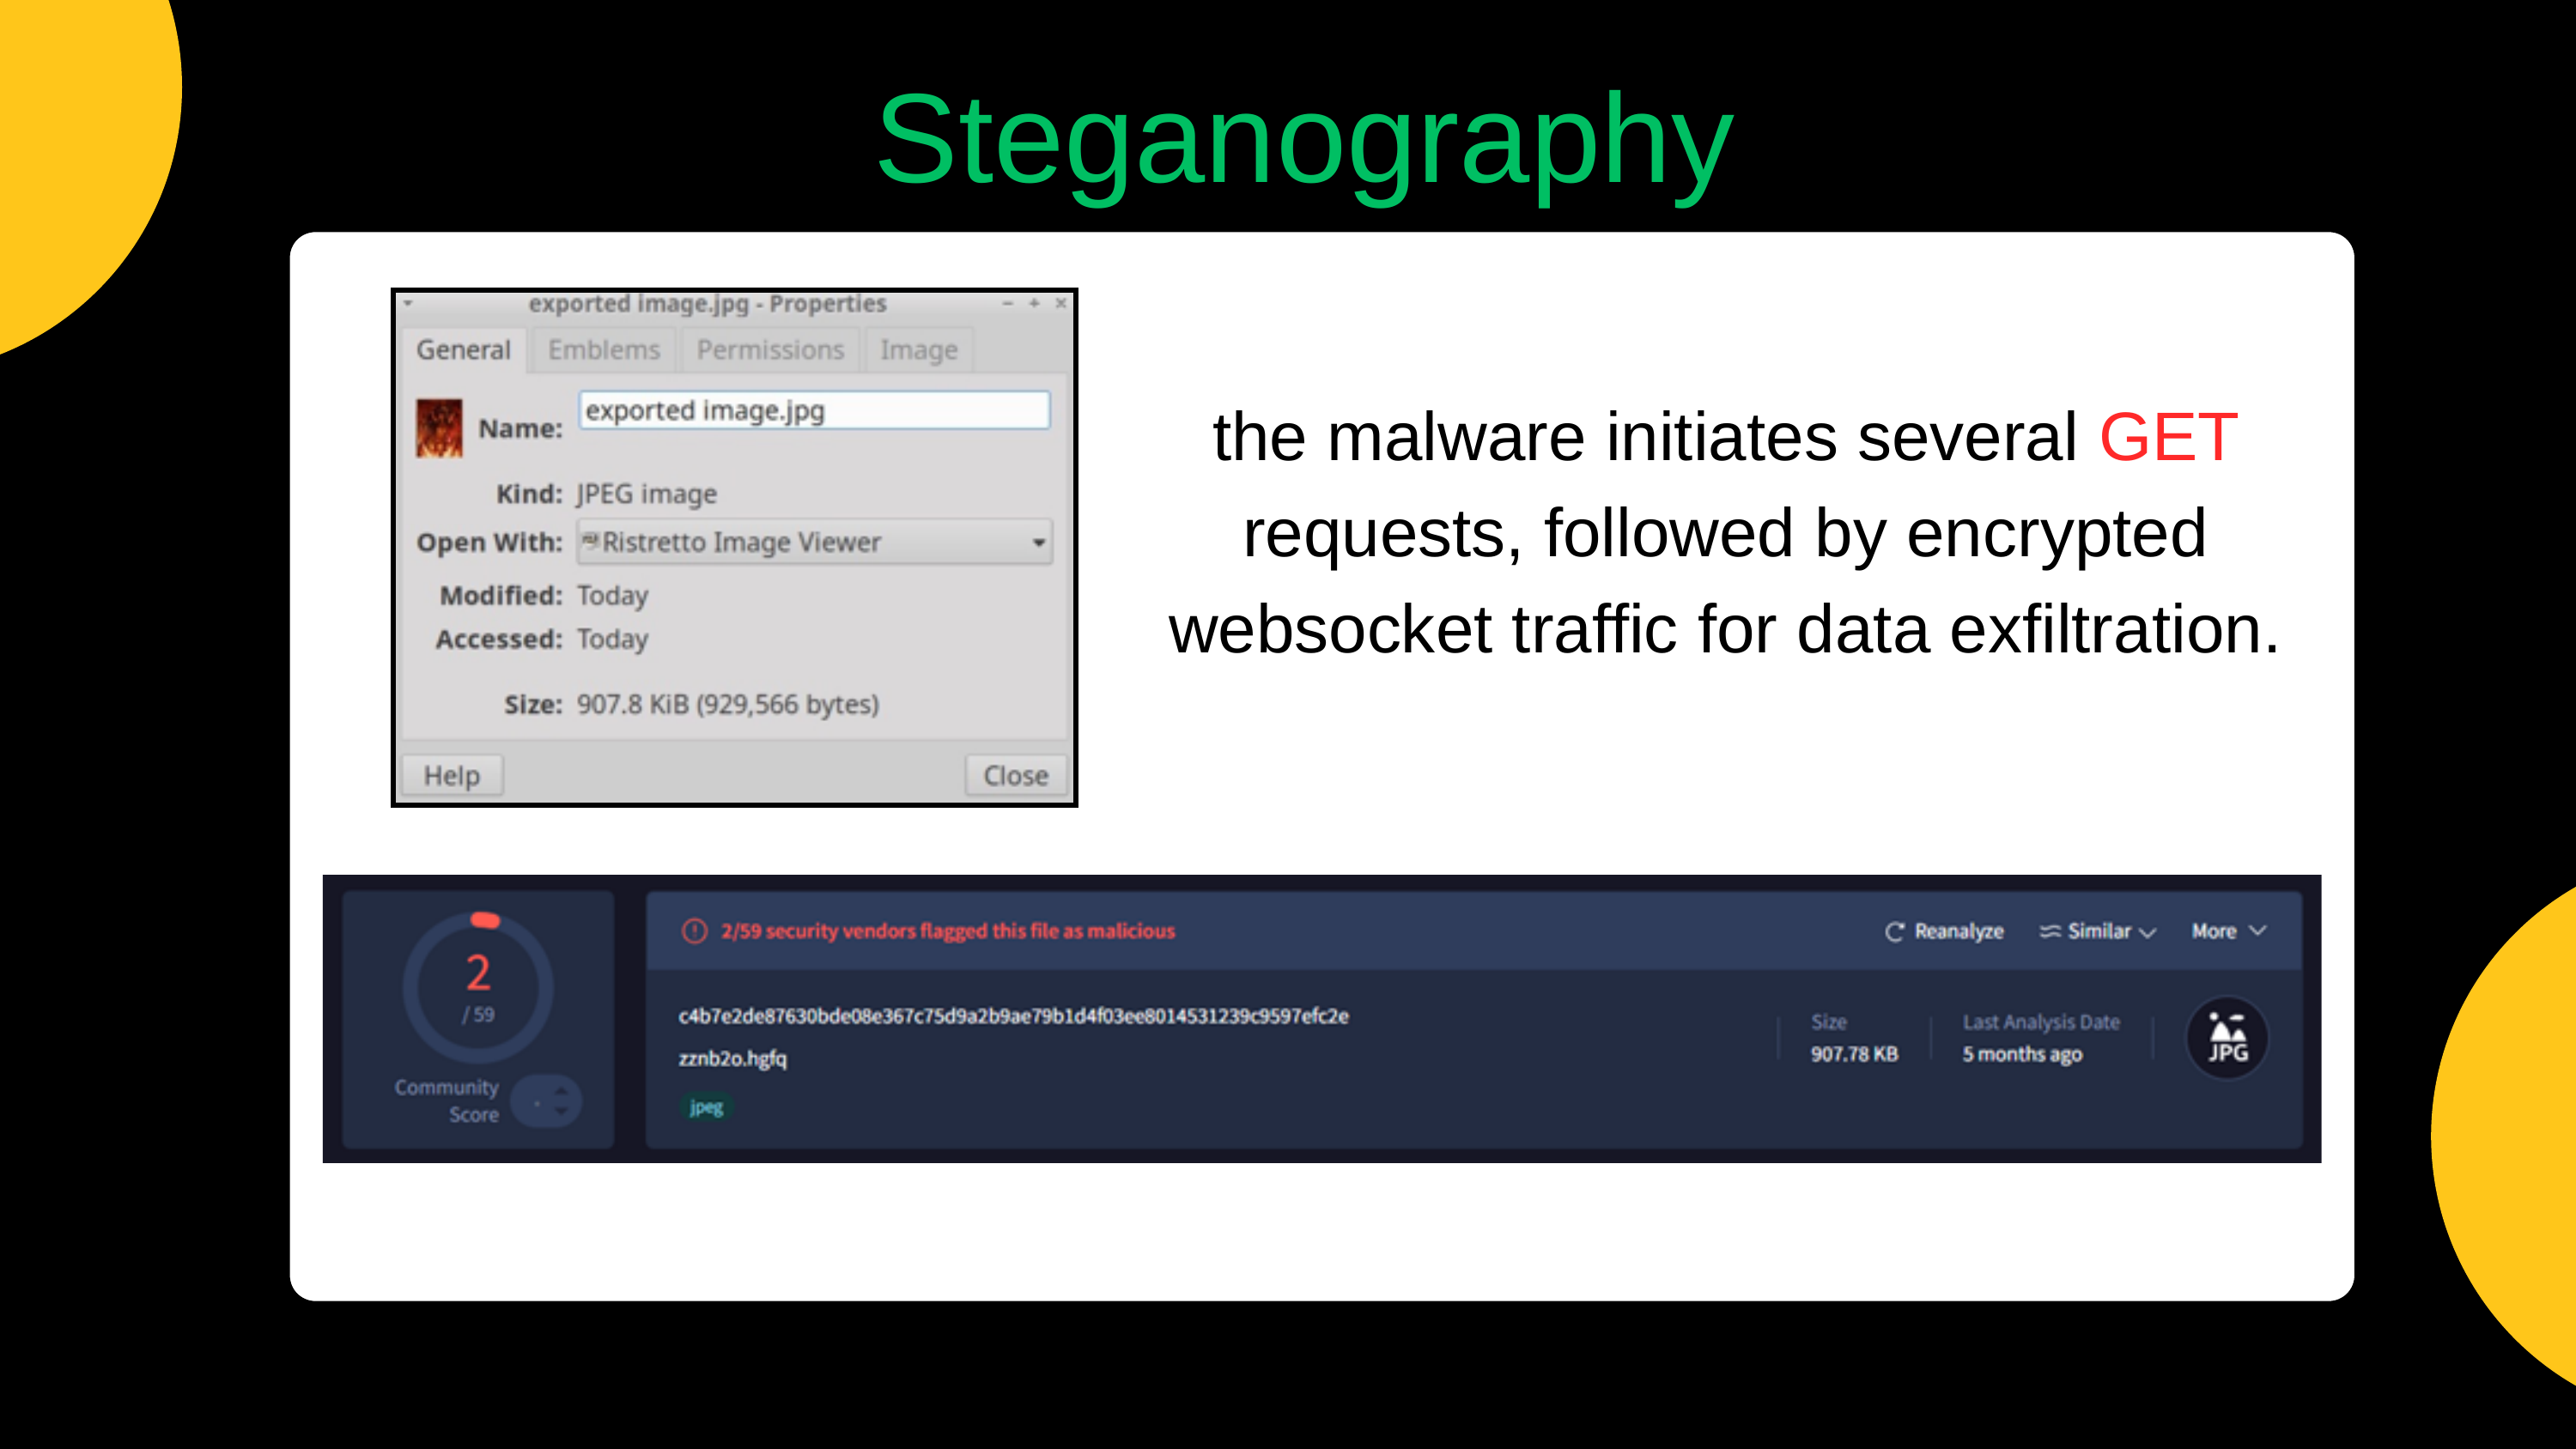

Steganography

the malware initiates several GET requests, followed by encrypted websocket traffic for data exfiltration.